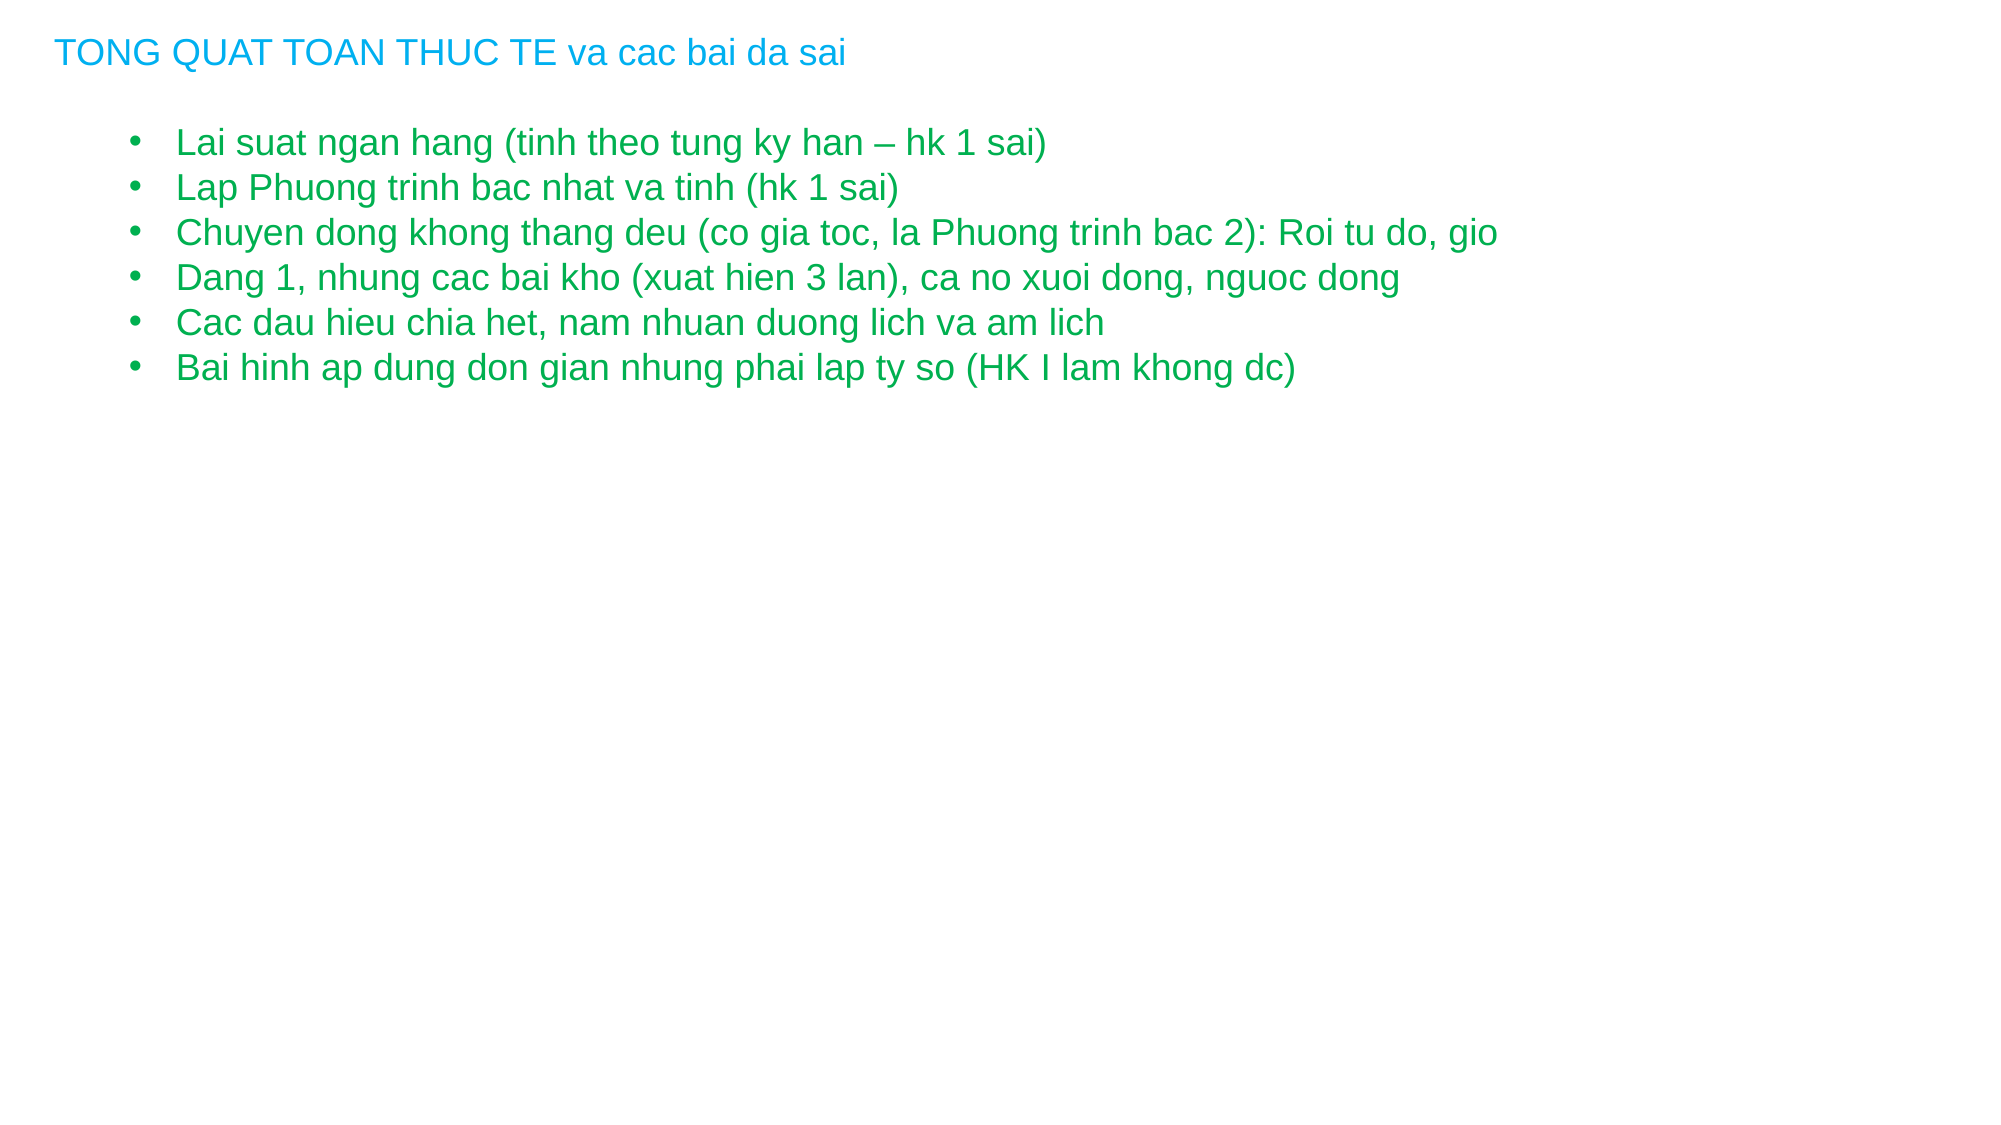

TONG QUAT TOAN THUC TE va cac bai da sai

Lai suat ngan hang (tinh theo tung ky han – hk 1 sai)
Lap Phuong trinh bac nhat va tinh (hk 1 sai)
Chuyen dong khong thang deu (co gia toc, la Phuong trinh bac 2): Roi tu do, gio
Dang 1, nhung cac bai kho (xuat hien 3 lan), ca no xuoi dong, nguoc dong
Cac dau hieu chia het, nam nhuan duong lich va am lich
Bai hinh ap dung don gian nhung phai lap ty so (HK I lam khong dc)